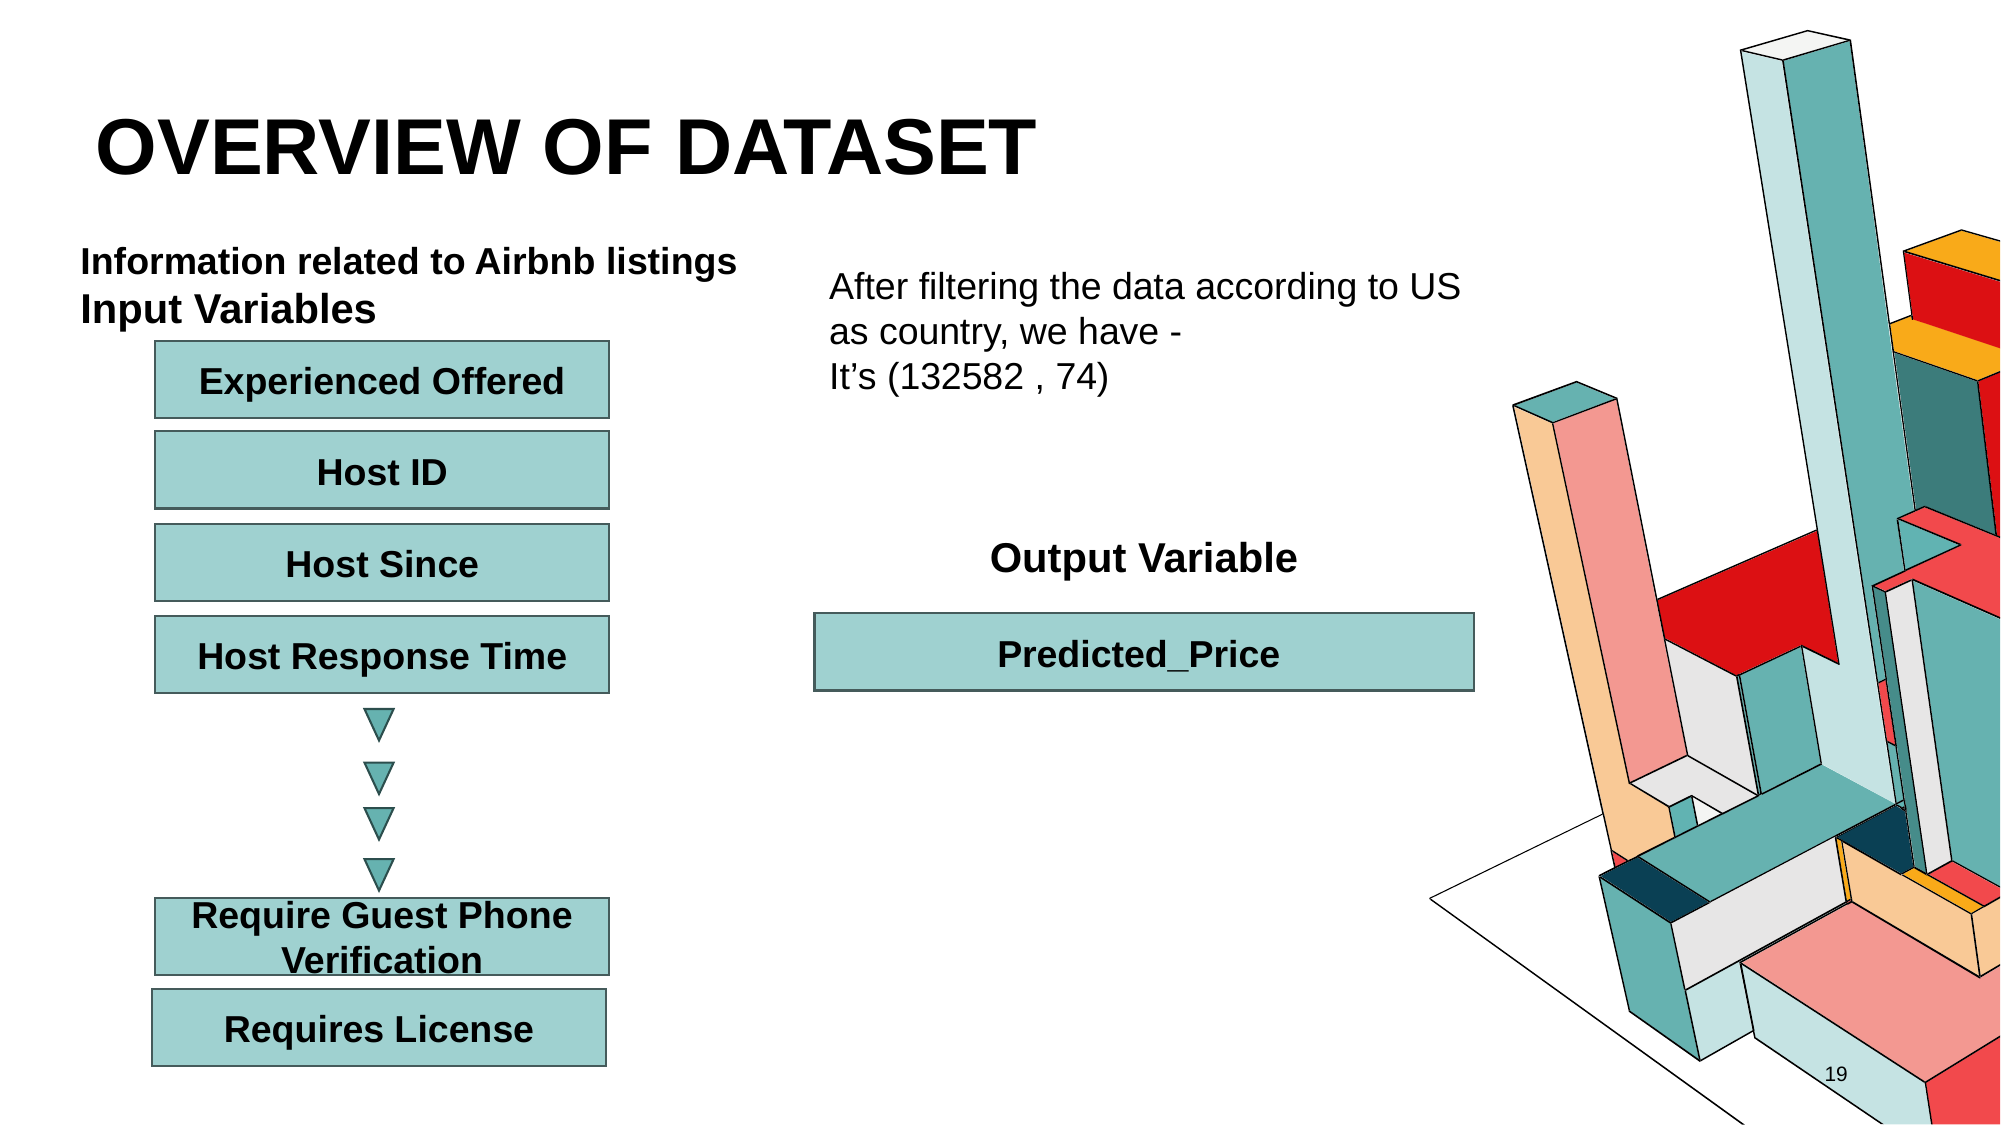

# OVERVIEW OF DATASET
Information related to Airbnb listings
Input Variables

After filtering the data according to US as country, we have -
It’s (132582 , 74)
Experienced Offered
Host ID
Host Since
Output Variable
Predicted_Price
Host Response Time

Require Guest Phone Verification
Requires License
19